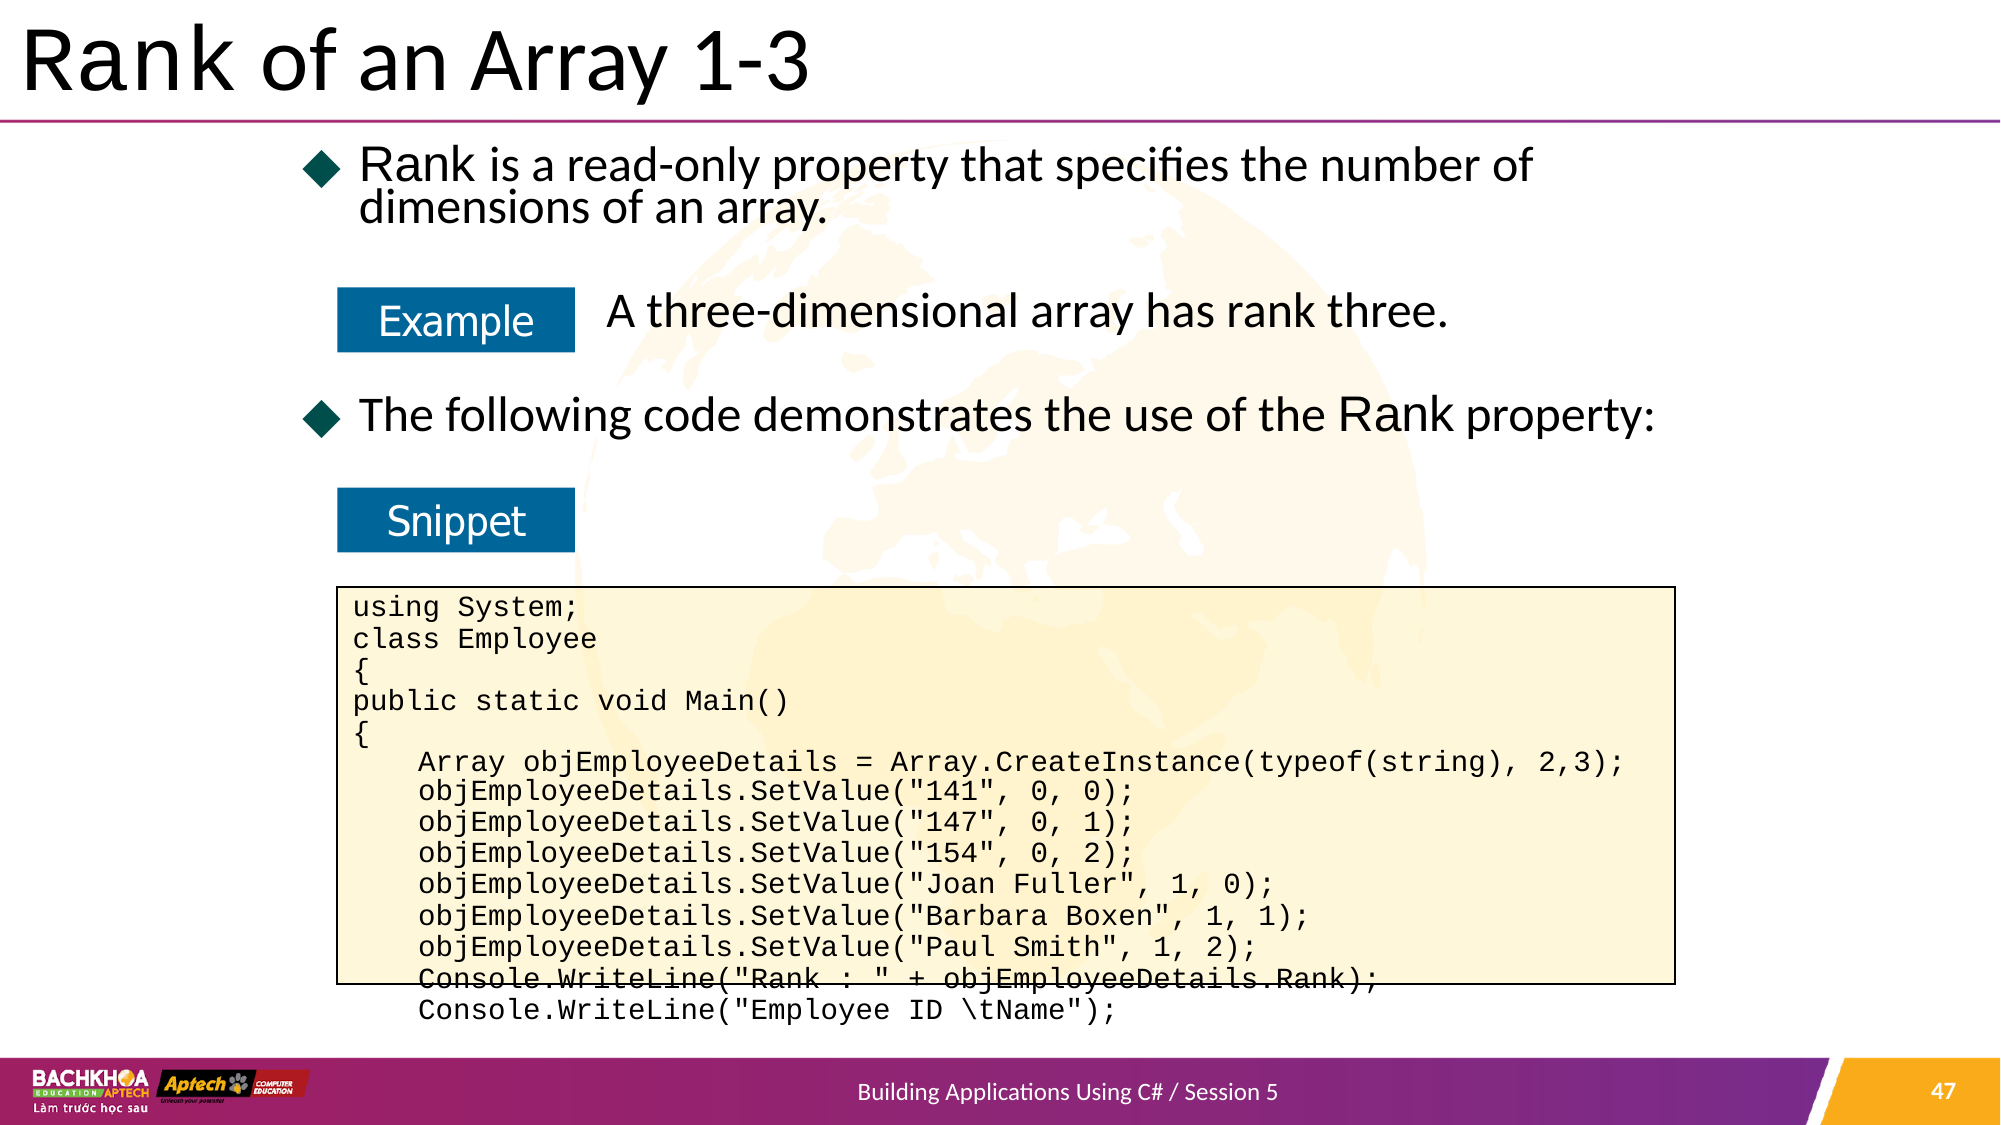

# Rank of an Array 1-3

Rank is a read-only property that specifies the number of dimensions of an array.

                           A three-dimensional array has rank three.

The following code demonstrates the use of the Rank property:

Example
Snippet
using System;
class Employee
{
public static void Main()
{
Array objEmployeeDetails = Array.CreateInstance(typeof(string), 2,3);
objEmployeeDetails.SetValue("141", 0, 0);
objEmployeeDetails.SetValue("147", 0, 1);
objEmployeeDetails.SetValue("154", 0, 2);
objEmployeeDetails.SetValue("Joan Fuller", 1, 0);
objEmployeeDetails.SetValue("Barbara Boxen", 1, 1);
objEmployeeDetails.SetValue("Paul Smith", 1, 2);
Console.WriteLine("Rank : " + objEmployeeDetails.Rank);
Console.WriteLine("Employee ID \tName");
47
Building Applications Using C# / Session 5